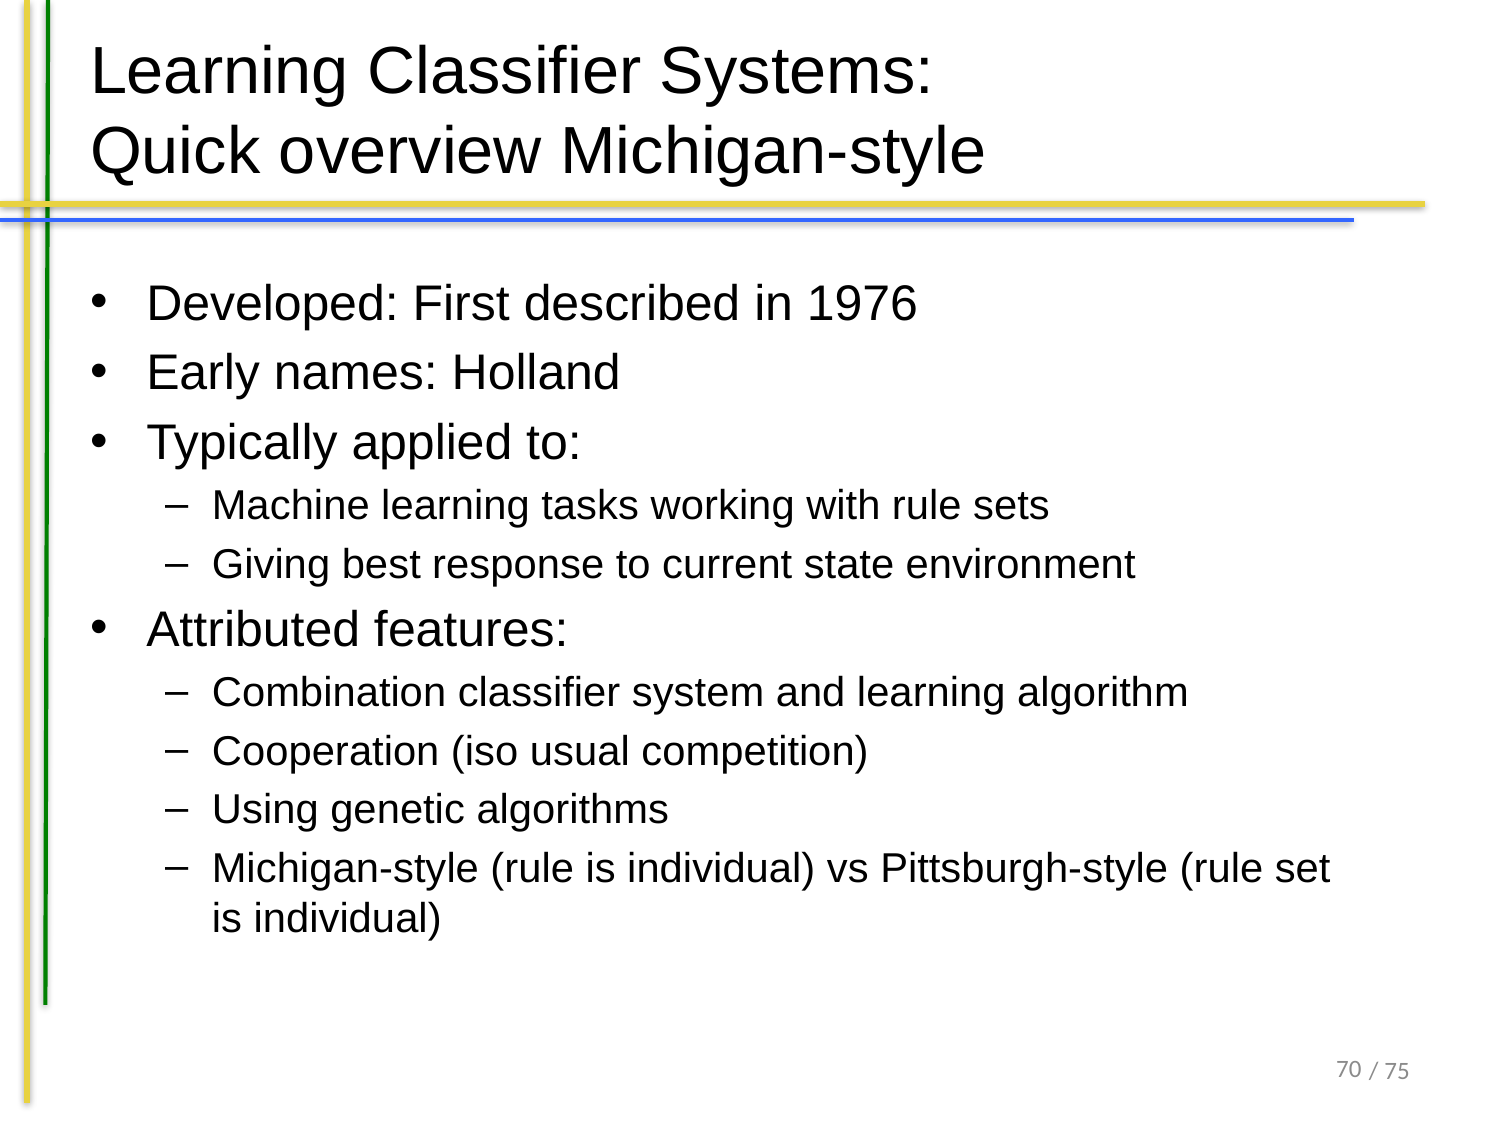

# Learning Classifier Systems: Quick overview Michigan-style
Developed: First described in 1976
Early names: Holland
Typically applied to:
Machine learning tasks working with rule sets
Giving best response to current state environment
Attributed features:
Combination classifier system and learning algorithm
Cooperation (iso usual competition)
Using genetic algorithms
Michigan-style (rule is individual) vs Pittsburgh-style (rule set is individual)
70